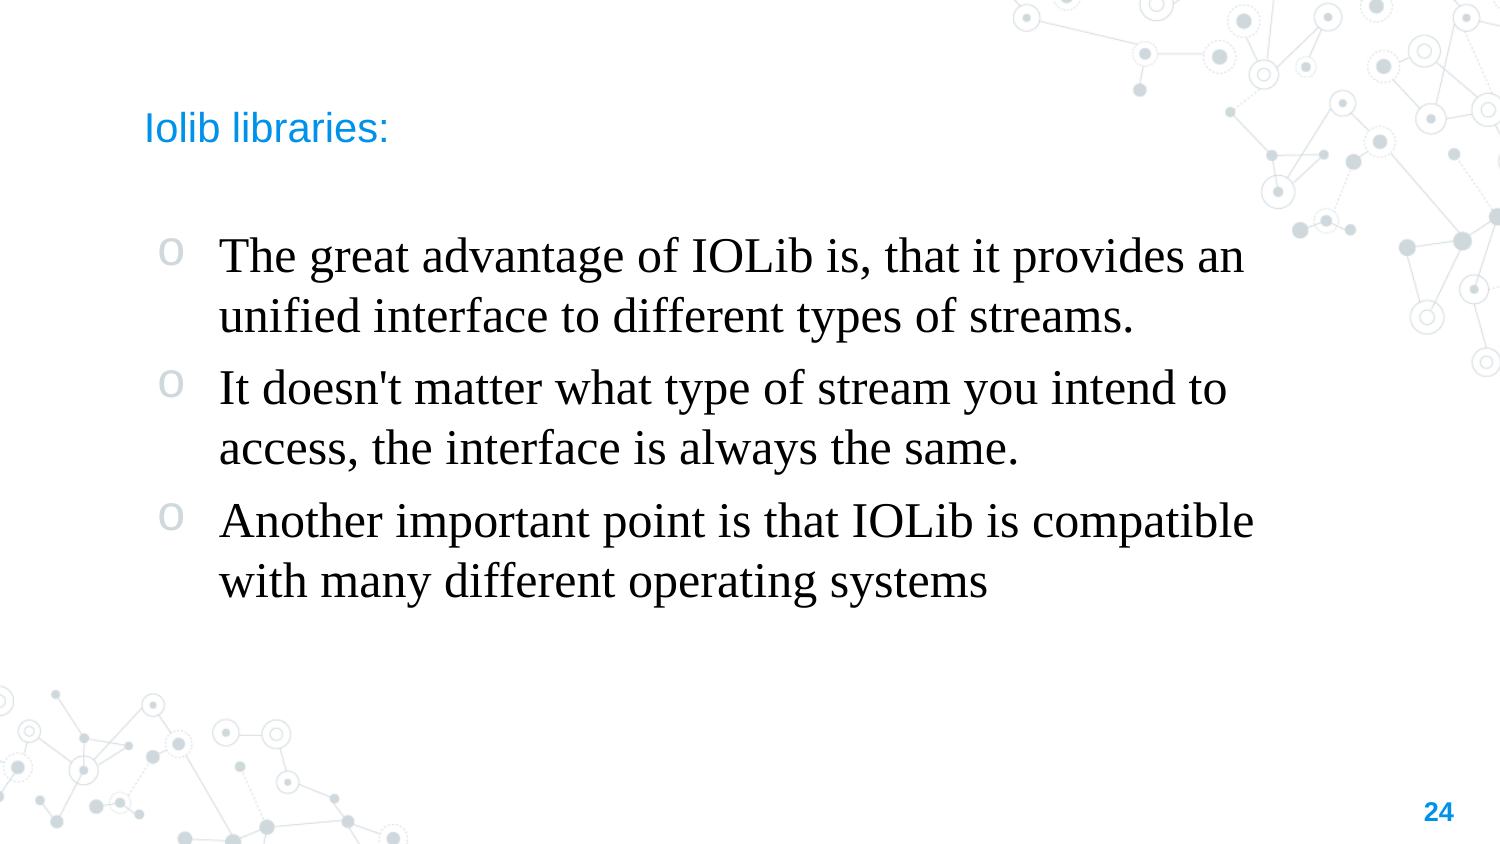

# Iolib libraries:
The great advantage of IOLib is, that it provides an unified interface to different types of streams.
It doesn't matter what type of stream you intend to access, the interface is always the same.
Another important point is that IOLib is compatible with many different operating systems
24